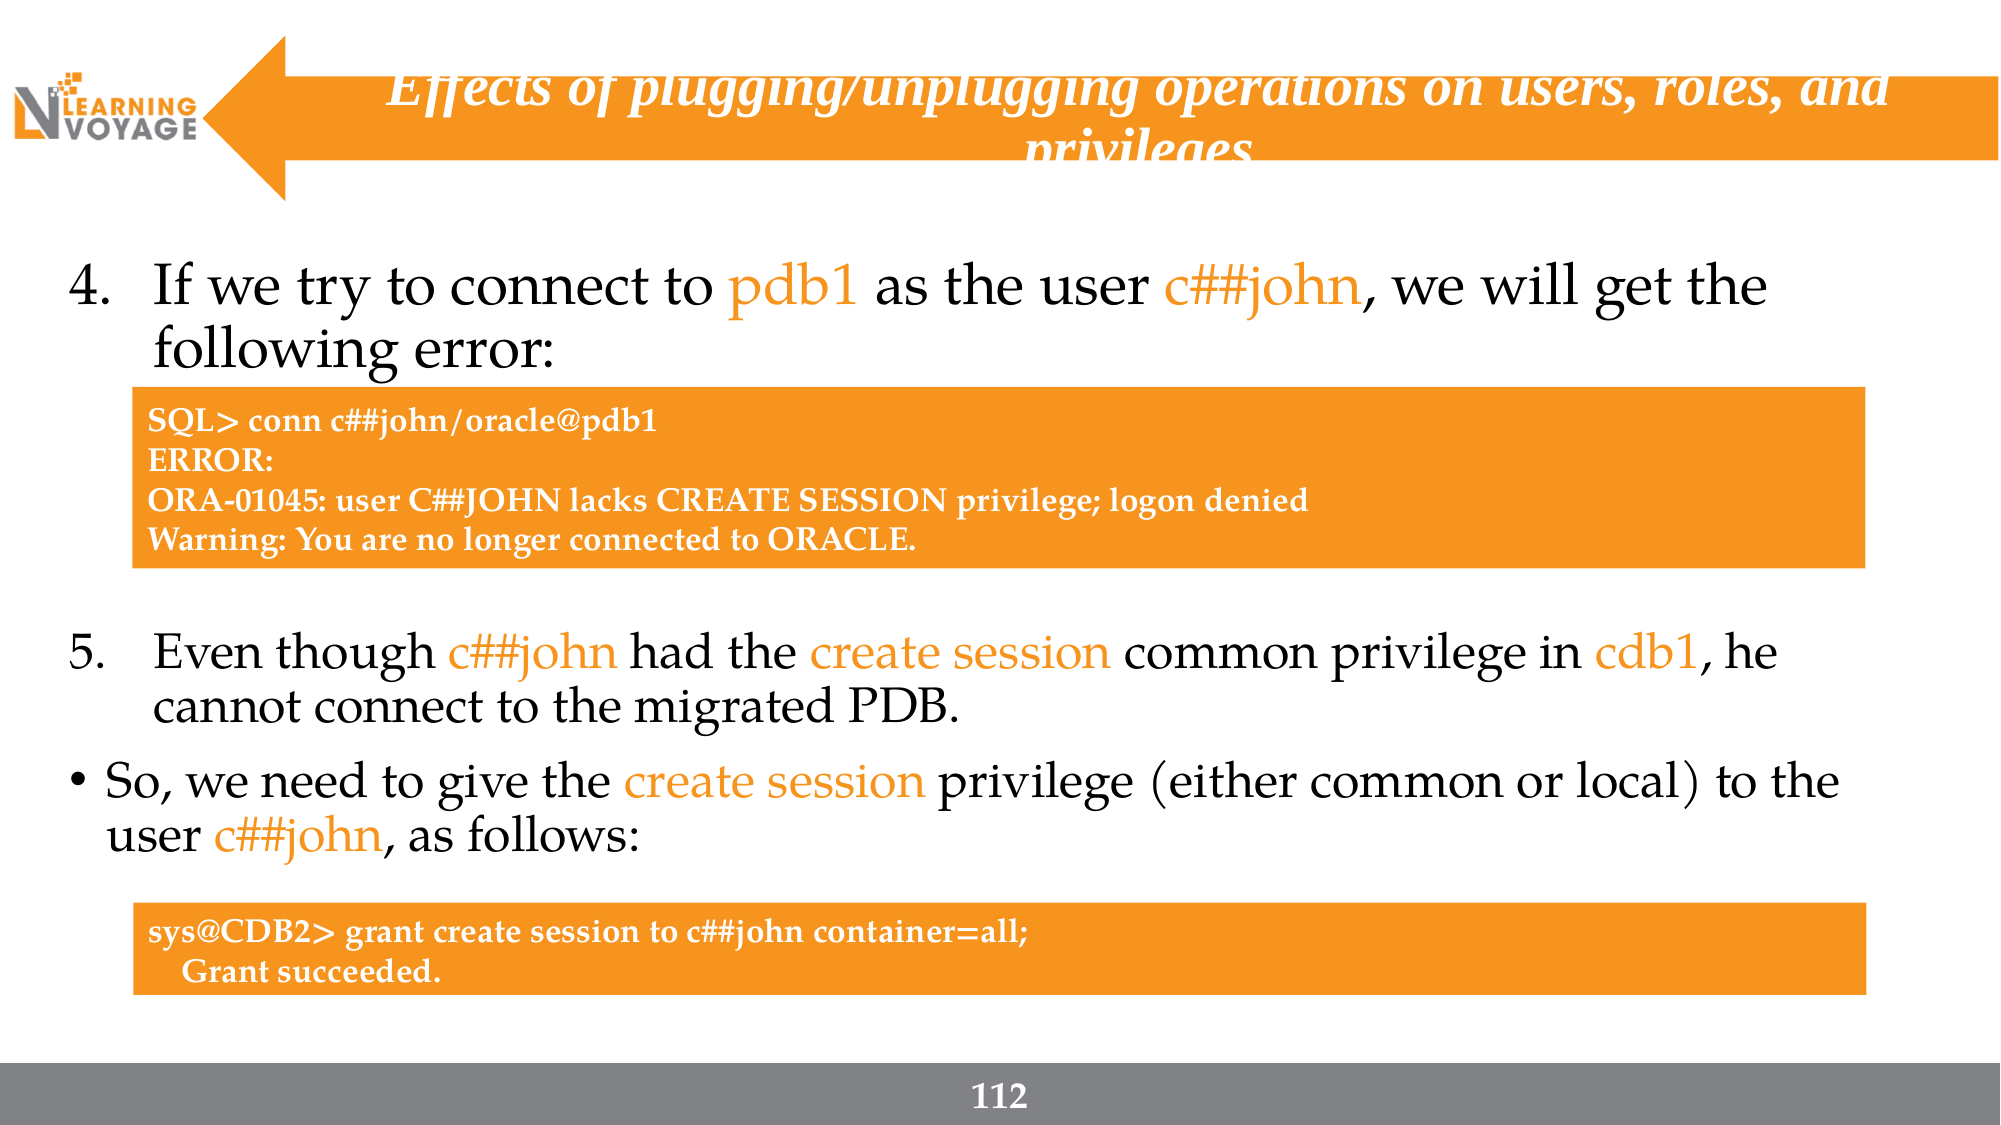

# Effects of plugging/unplugging operations on users, roles, and privileges
If we try to connect to pdb1 as the user c##john, we will get the following error:

Even though c##john had the create session common privilege in cdb1, he cannot connect to the migrated PDB.
So, we need to give the create session privilege (either common or local) to the user c##john, as follows:

SQL> conn c##john/oracle@pdb1
ERROR:
ORA-01045: user C##JOHN lacks CREATE SESSION privilege; logon denied
Warning: You are no longer connected to ORACLE.
sys@CDB2> grant create session to c##john container=all;
    Grant succeeded.
112